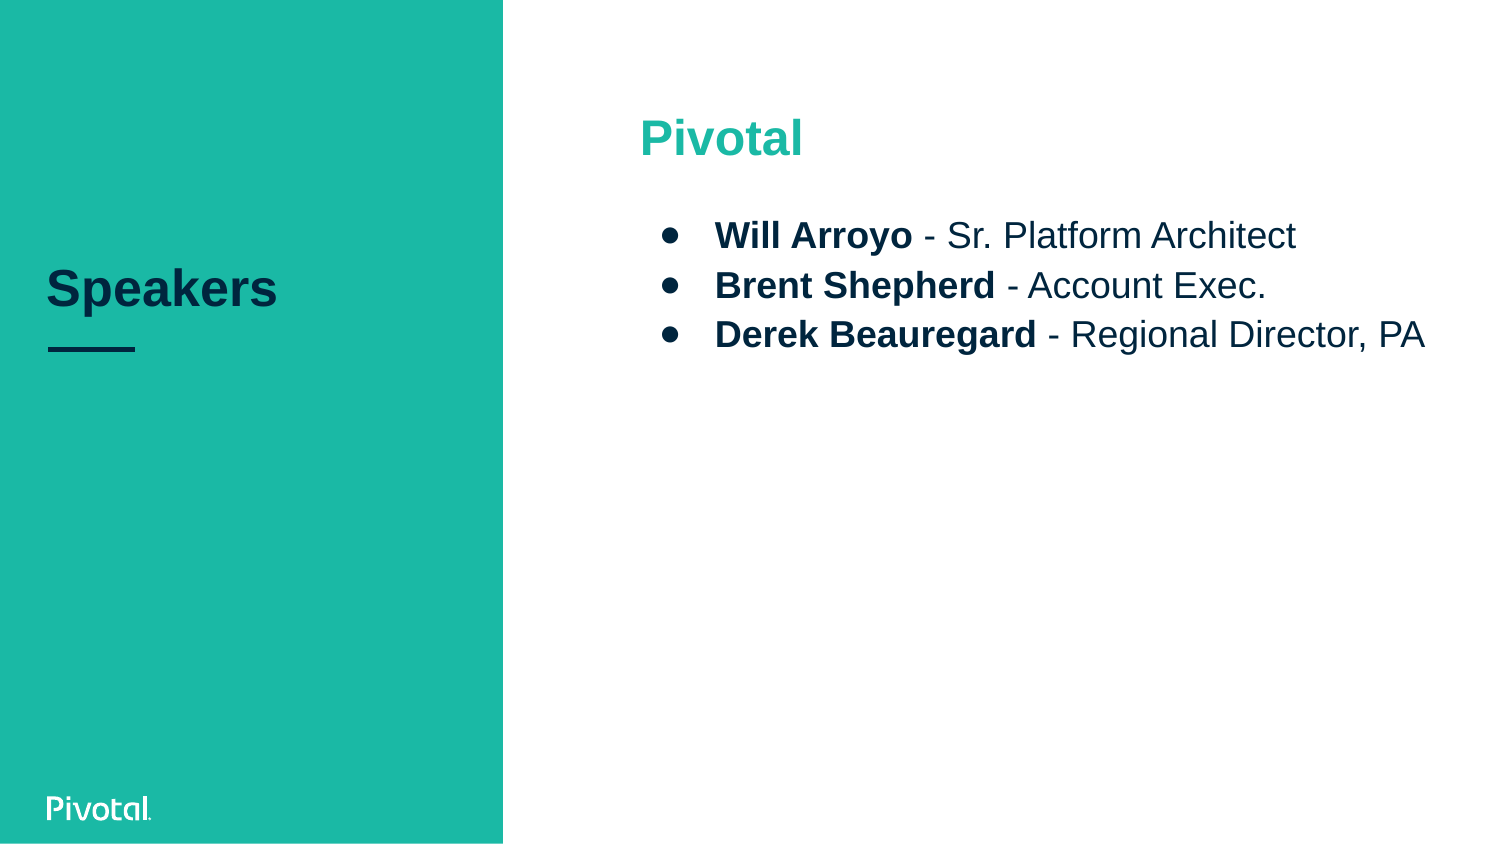

# Speakers
Pivotal
Will Arroyo - Sr. Platform Architect
Brent Shepherd - Account Exec.
Derek Beauregard - Regional Director, PA